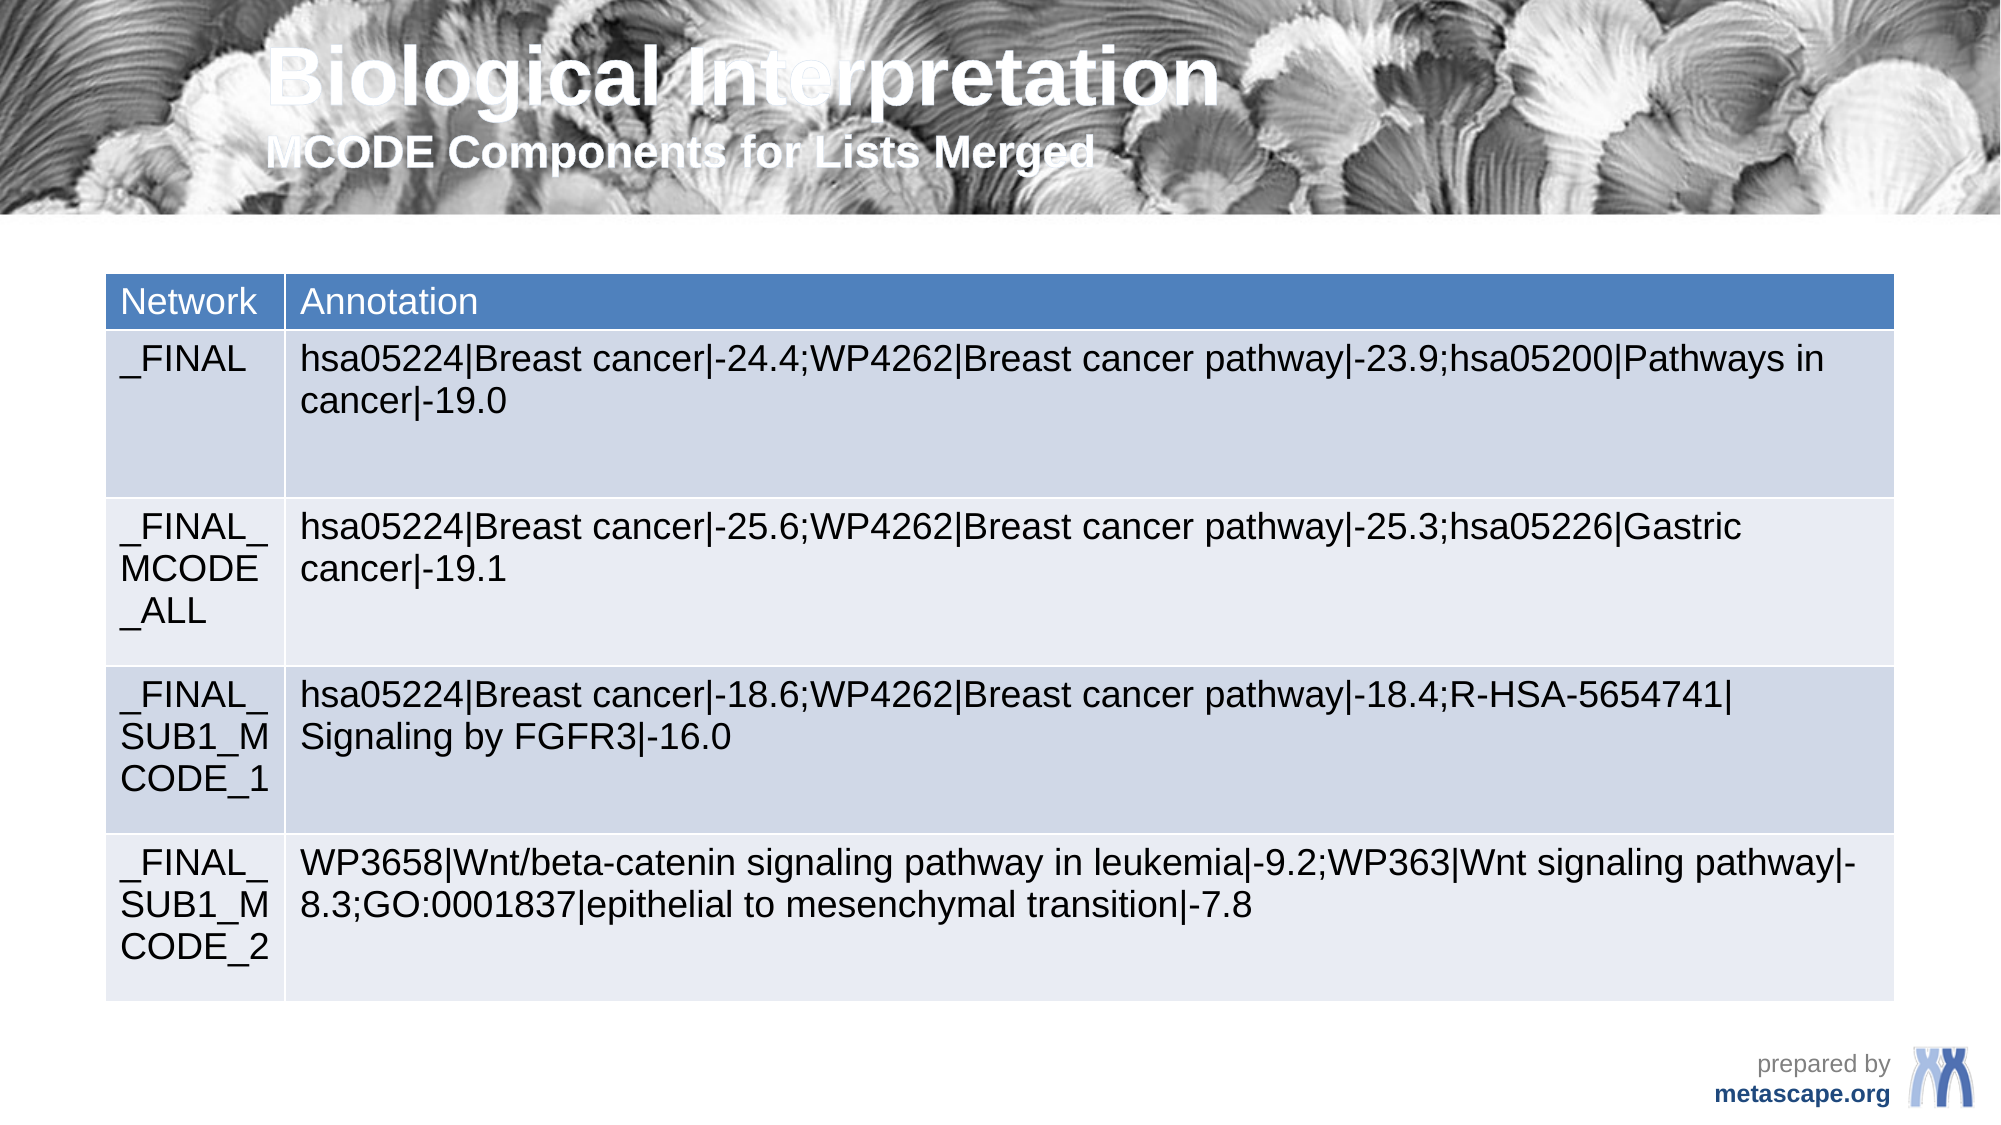

Biological Interpretation
MCODE Components for Lists Merged
| Network | Annotation |
| --- | --- |
| \_FINAL | hsa05224|Breast cancer|-24.4;WP4262|Breast cancer pathway|-23.9;hsa05200|Pathways in cancer|-19.0 |
| \_FINAL\_MCODE\_ALL | hsa05224|Breast cancer|-25.6;WP4262|Breast cancer pathway|-25.3;hsa05226|Gastric cancer|-19.1 |
| \_FINAL\_SUB1\_MCODE\_1 | hsa05224|Breast cancer|-18.6;WP4262|Breast cancer pathway|-18.4;R-HSA-5654741|Signaling by FGFR3|-16.0 |
| \_FINAL\_SUB1\_MCODE\_2 | WP3658|Wnt/beta-catenin signaling pathway in leukemia|-9.2;WP363|Wnt signaling pathway|-8.3;GO:0001837|epithelial to mesenchymal transition|-7.8 |